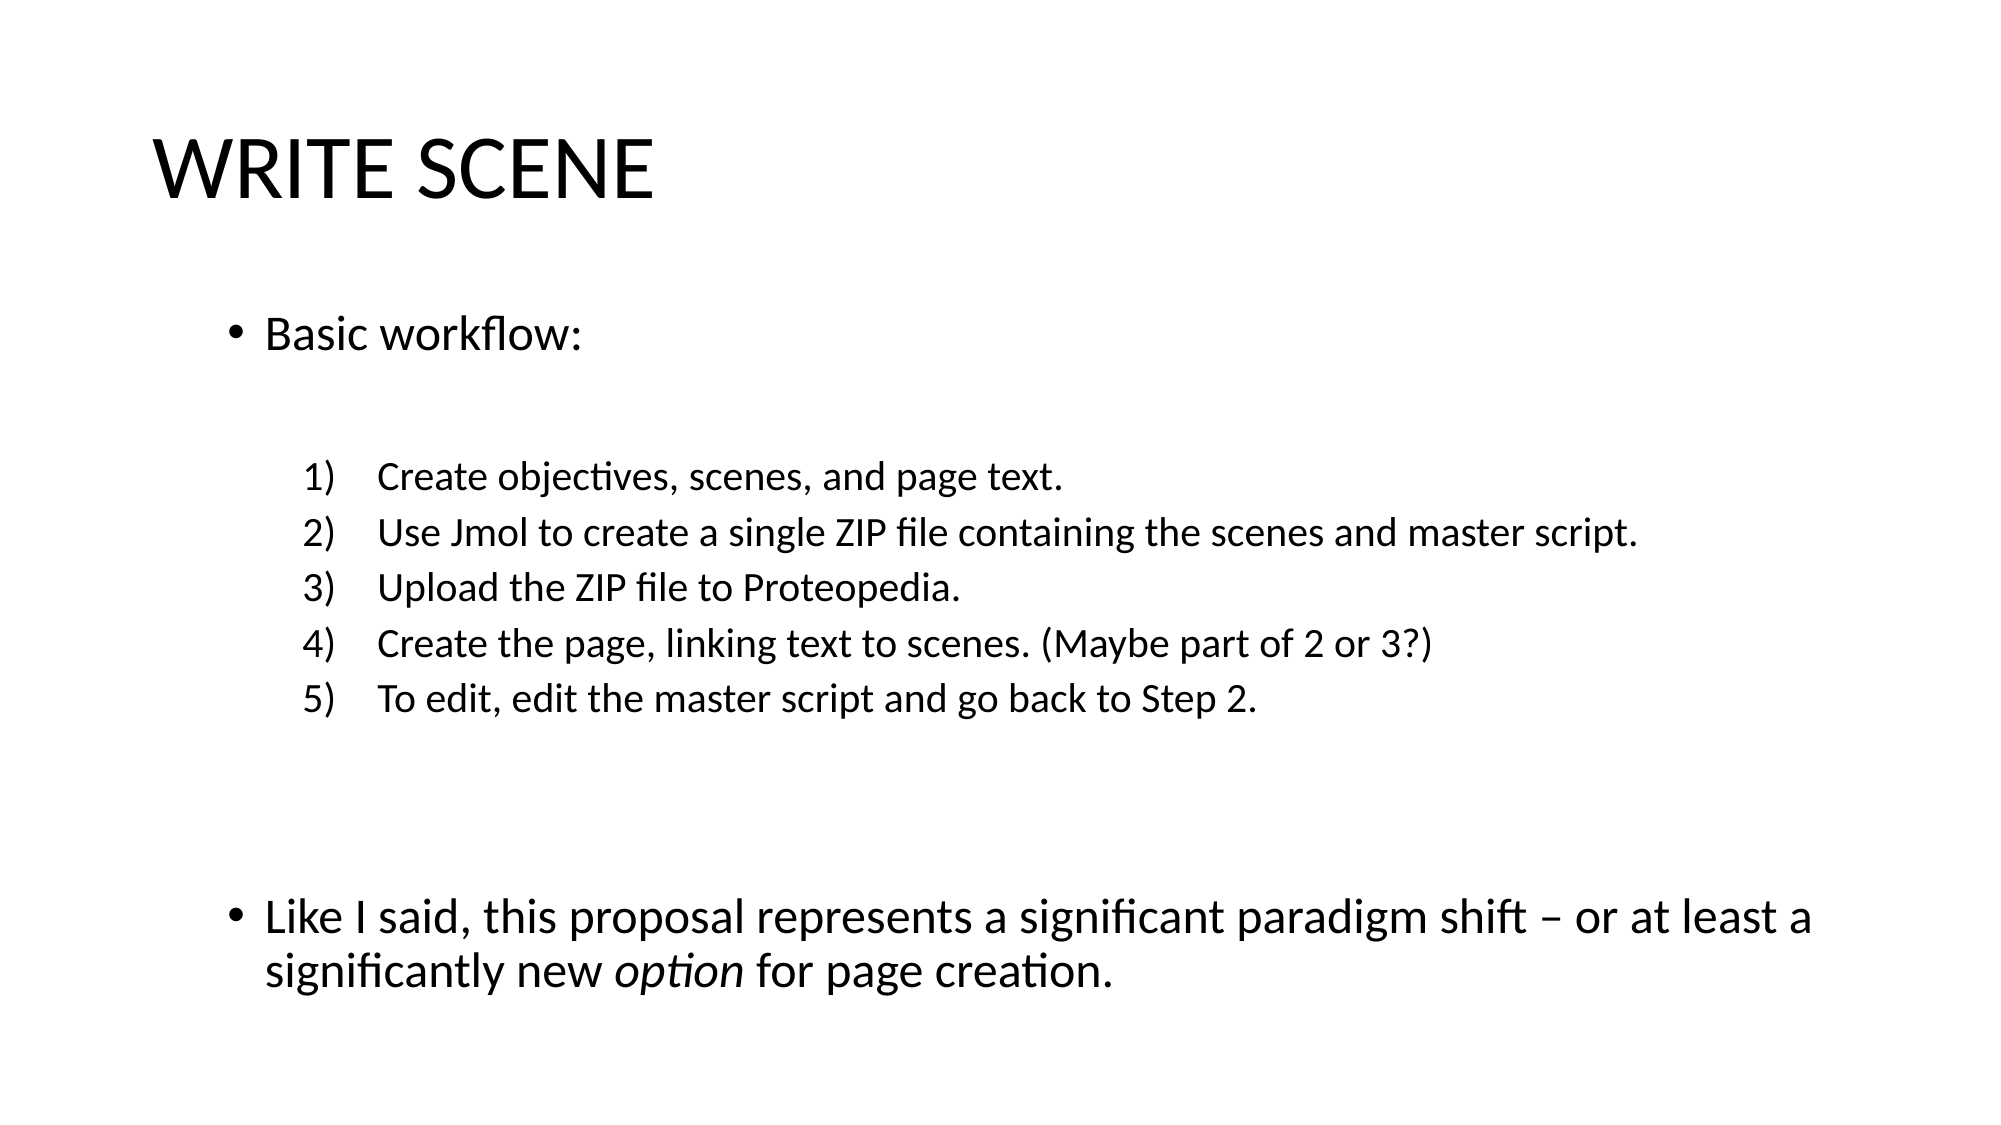

# WRITE SCENE
Basic workflow:

Create objectives, scenes, and page text.
Use Jmol to create a single ZIP file containing the scenes and master script.
Upload the ZIP file to Proteopedia.
Create the page, linking text to scenes. (Maybe part of 2 or 3?)
To edit, edit the master script and go back to Step 2.

Like I said, this proposal represents a significant paradigm shift – or at least a significantly new option for page creation.